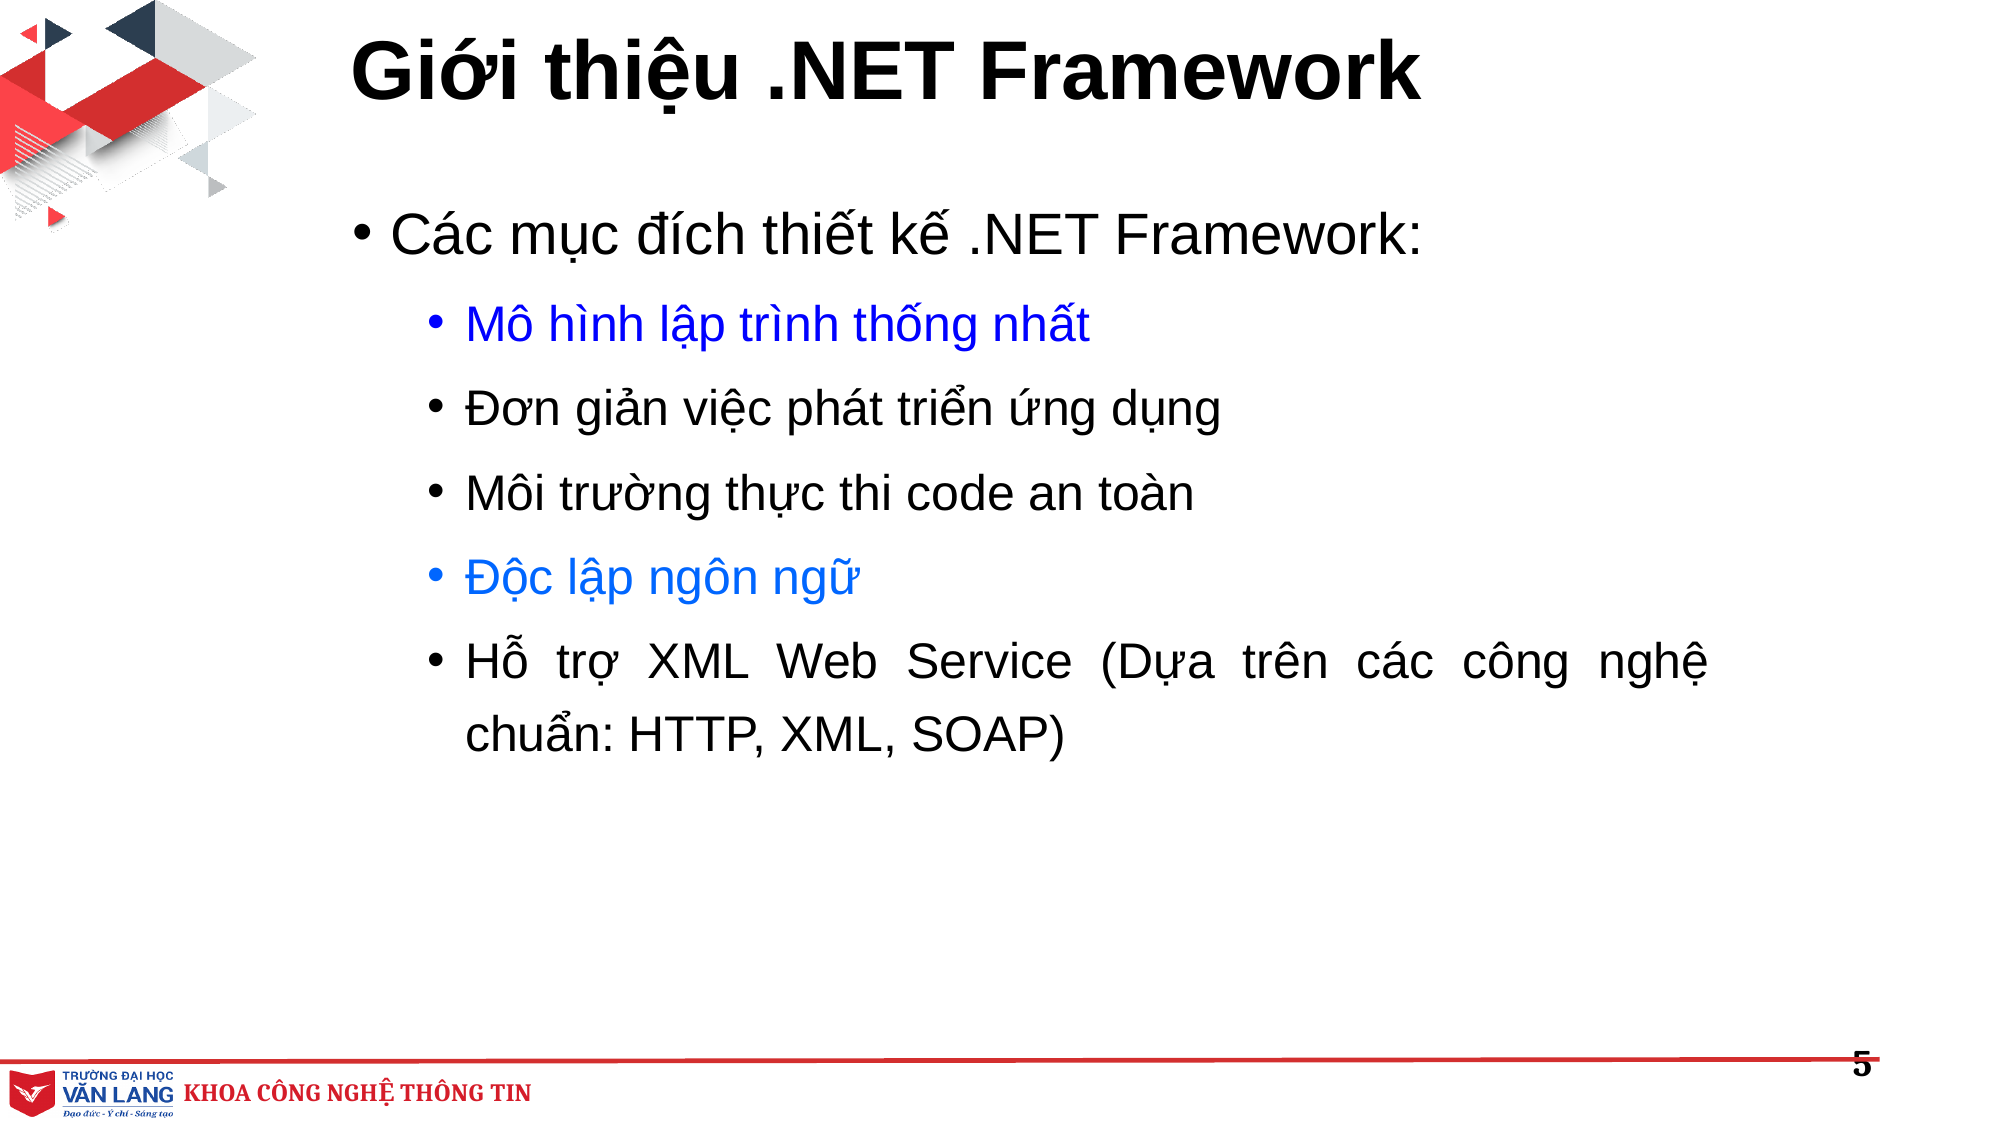

# Giới thiệu .NET Framework
Các mục đích thiết kế .NET Framework:
Mô hình lập trình thống nhất
Đơn giản việc phát triển ứng dụng
Môi trường thực thi code an toàn
Độc lập ngôn ngữ
Hỗ trợ XML Web Service (Dựa trên các công nghệ chuẩn: HTTP, XML, SOAP)